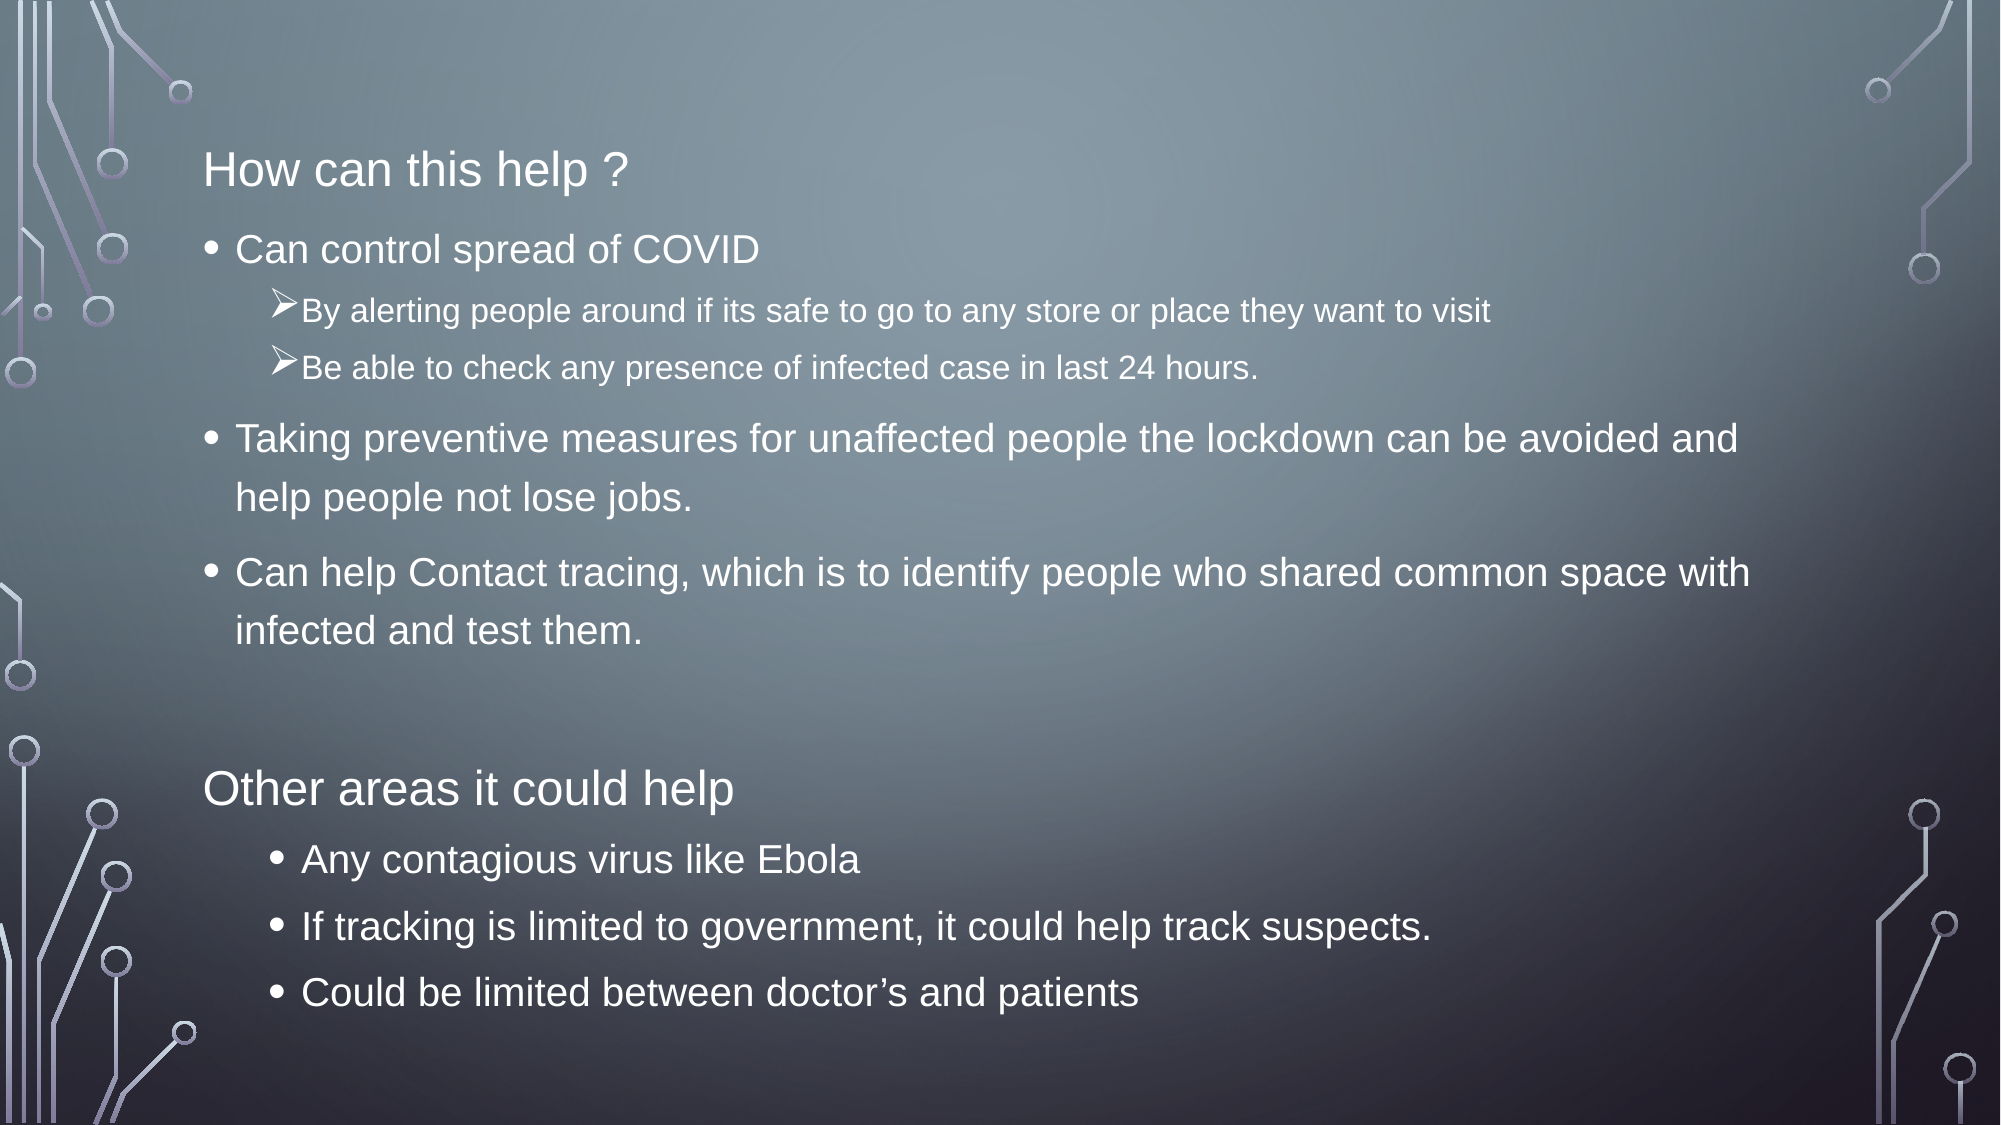

How can this help ?
Can control spread of COVID
By alerting people around if its safe to go to any store or place they want to visit
Be able to check any presence of infected case in last 24 hours.
Taking preventive measures for unaffected people the lockdown can be avoided and help people not lose jobs.
Can help Contact tracing, which is to identify people who shared common space with infected and test them.

Other areas it could help
Any contagious virus like Ebola
If tracking is limited to government, it could help track suspects.
Could be limited between doctor’s and patients